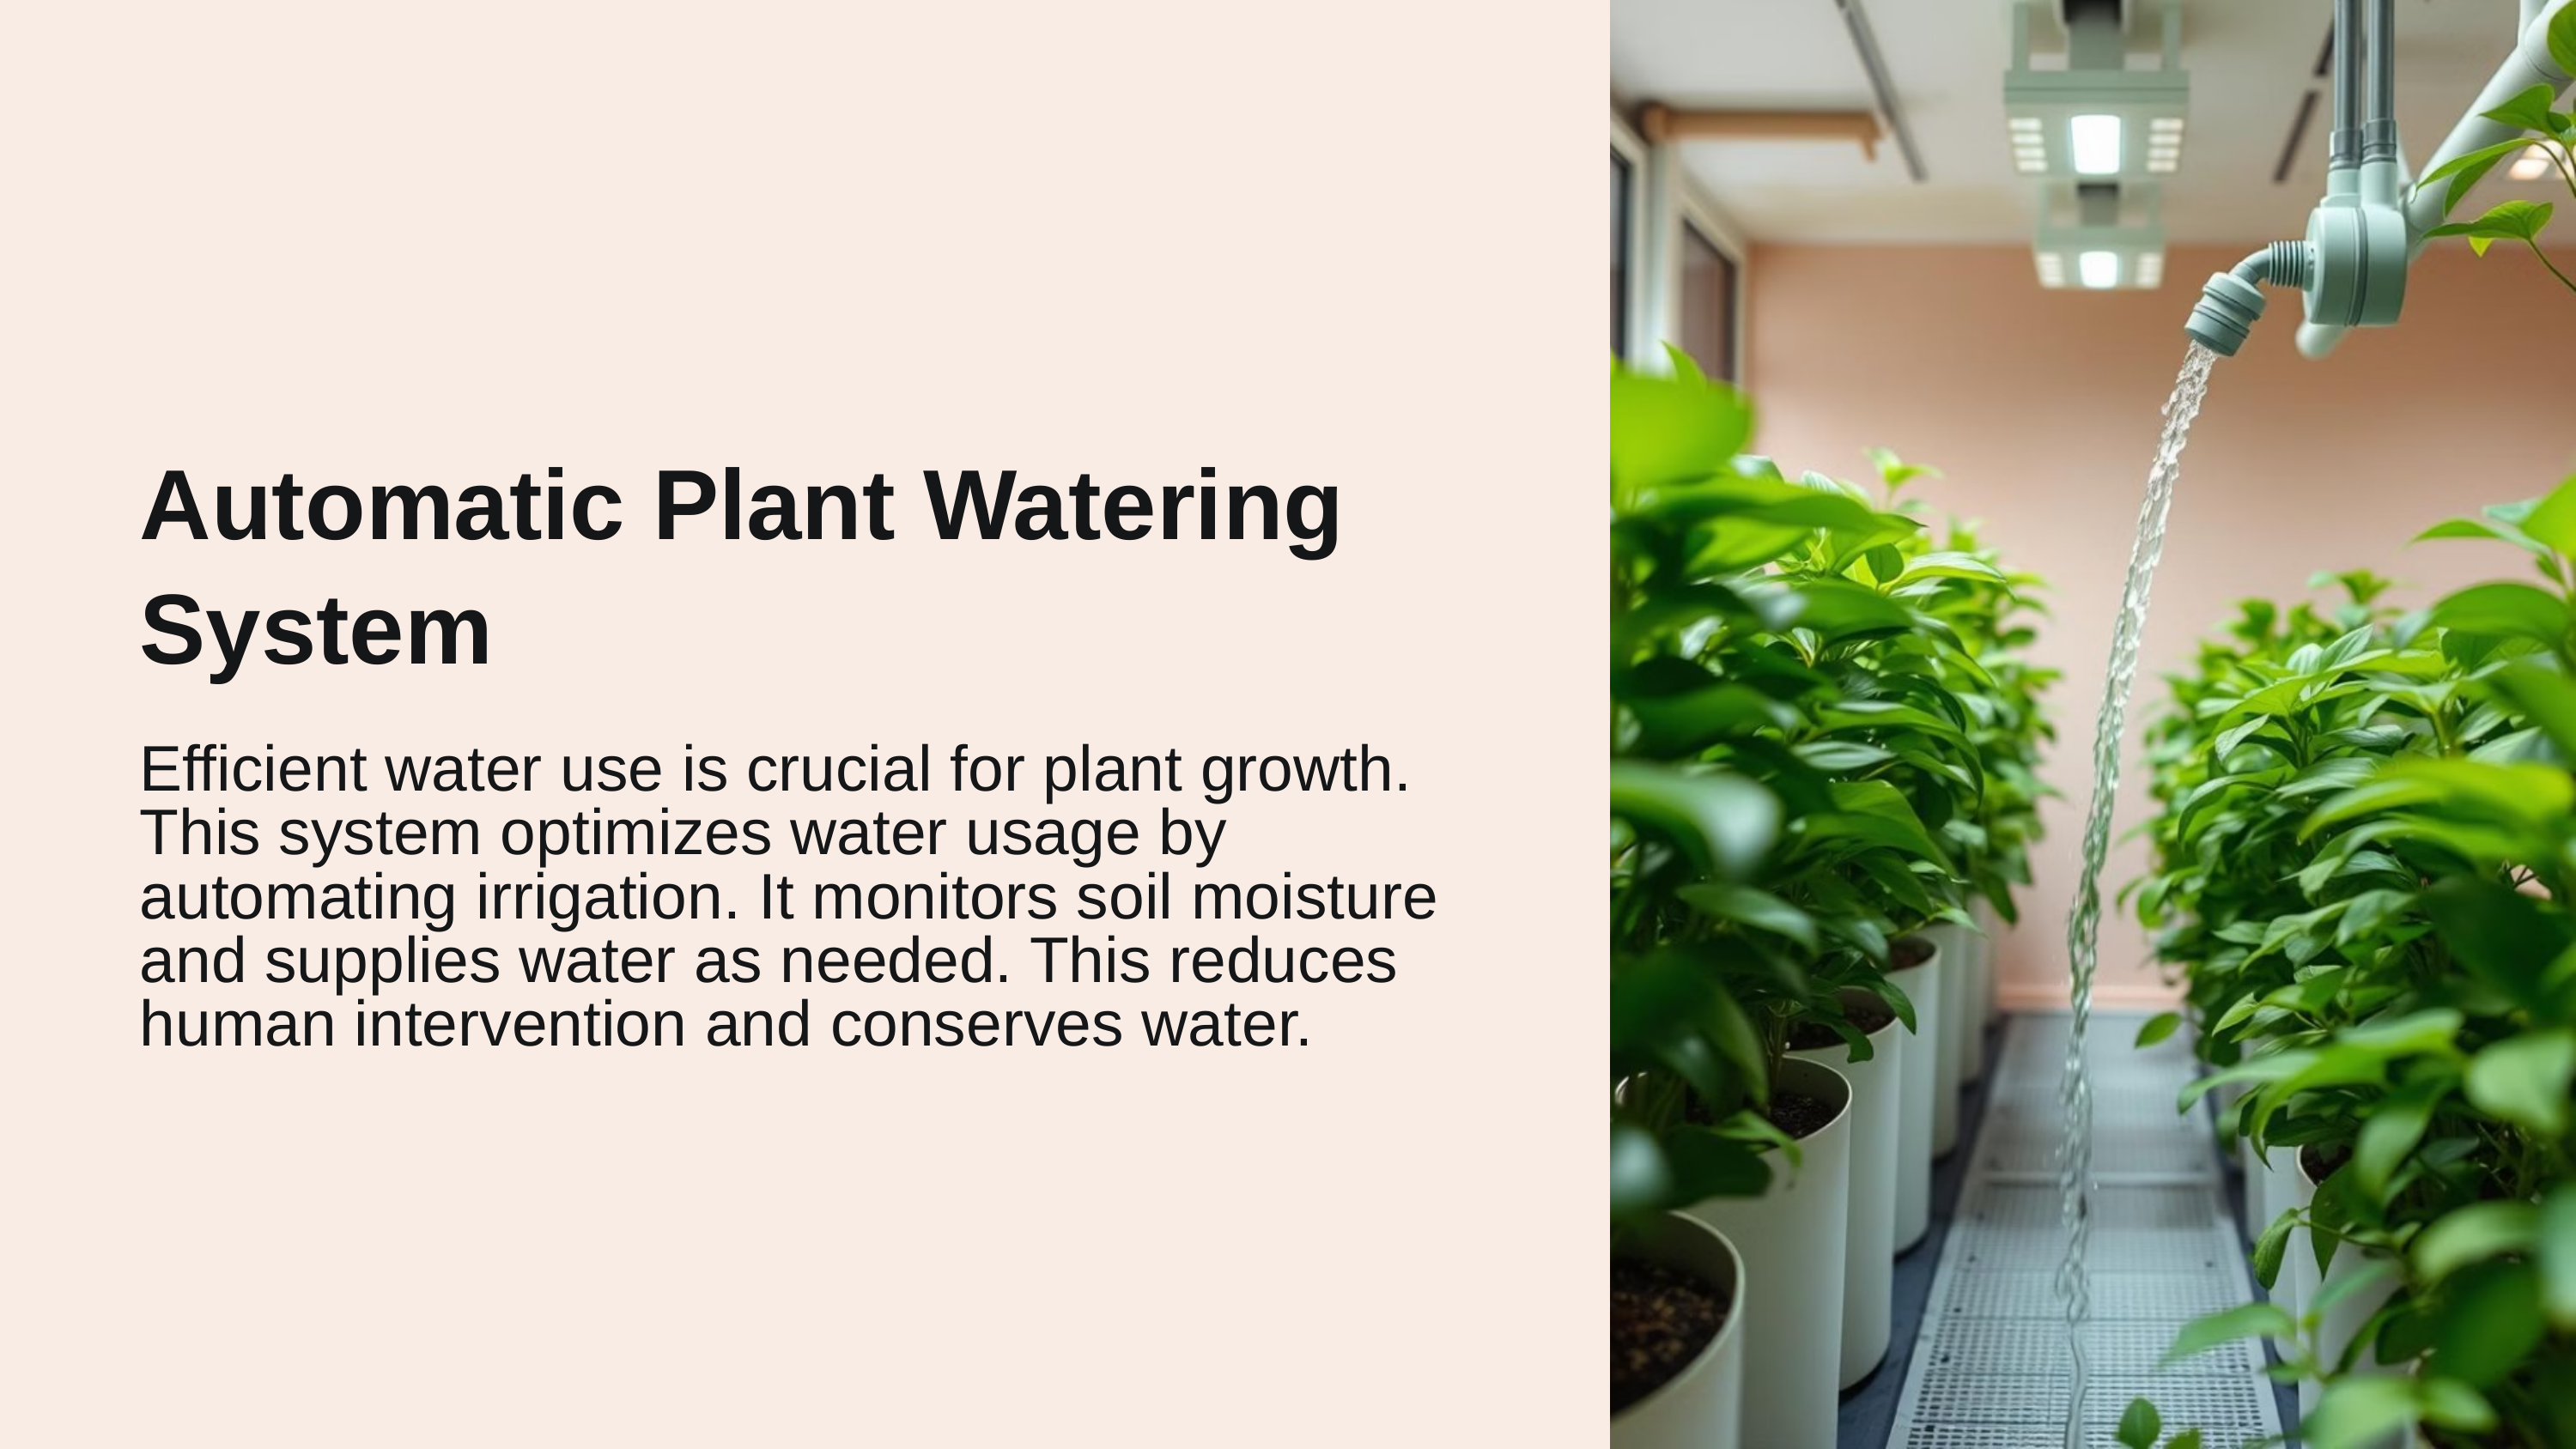

Automatic Plant Watering System

Efficient water use is crucial for plant growth. This system optimizes water usage by automating irrigation. It monitors soil moisture and supplies water as needed. This reduces human intervention and conserves water.